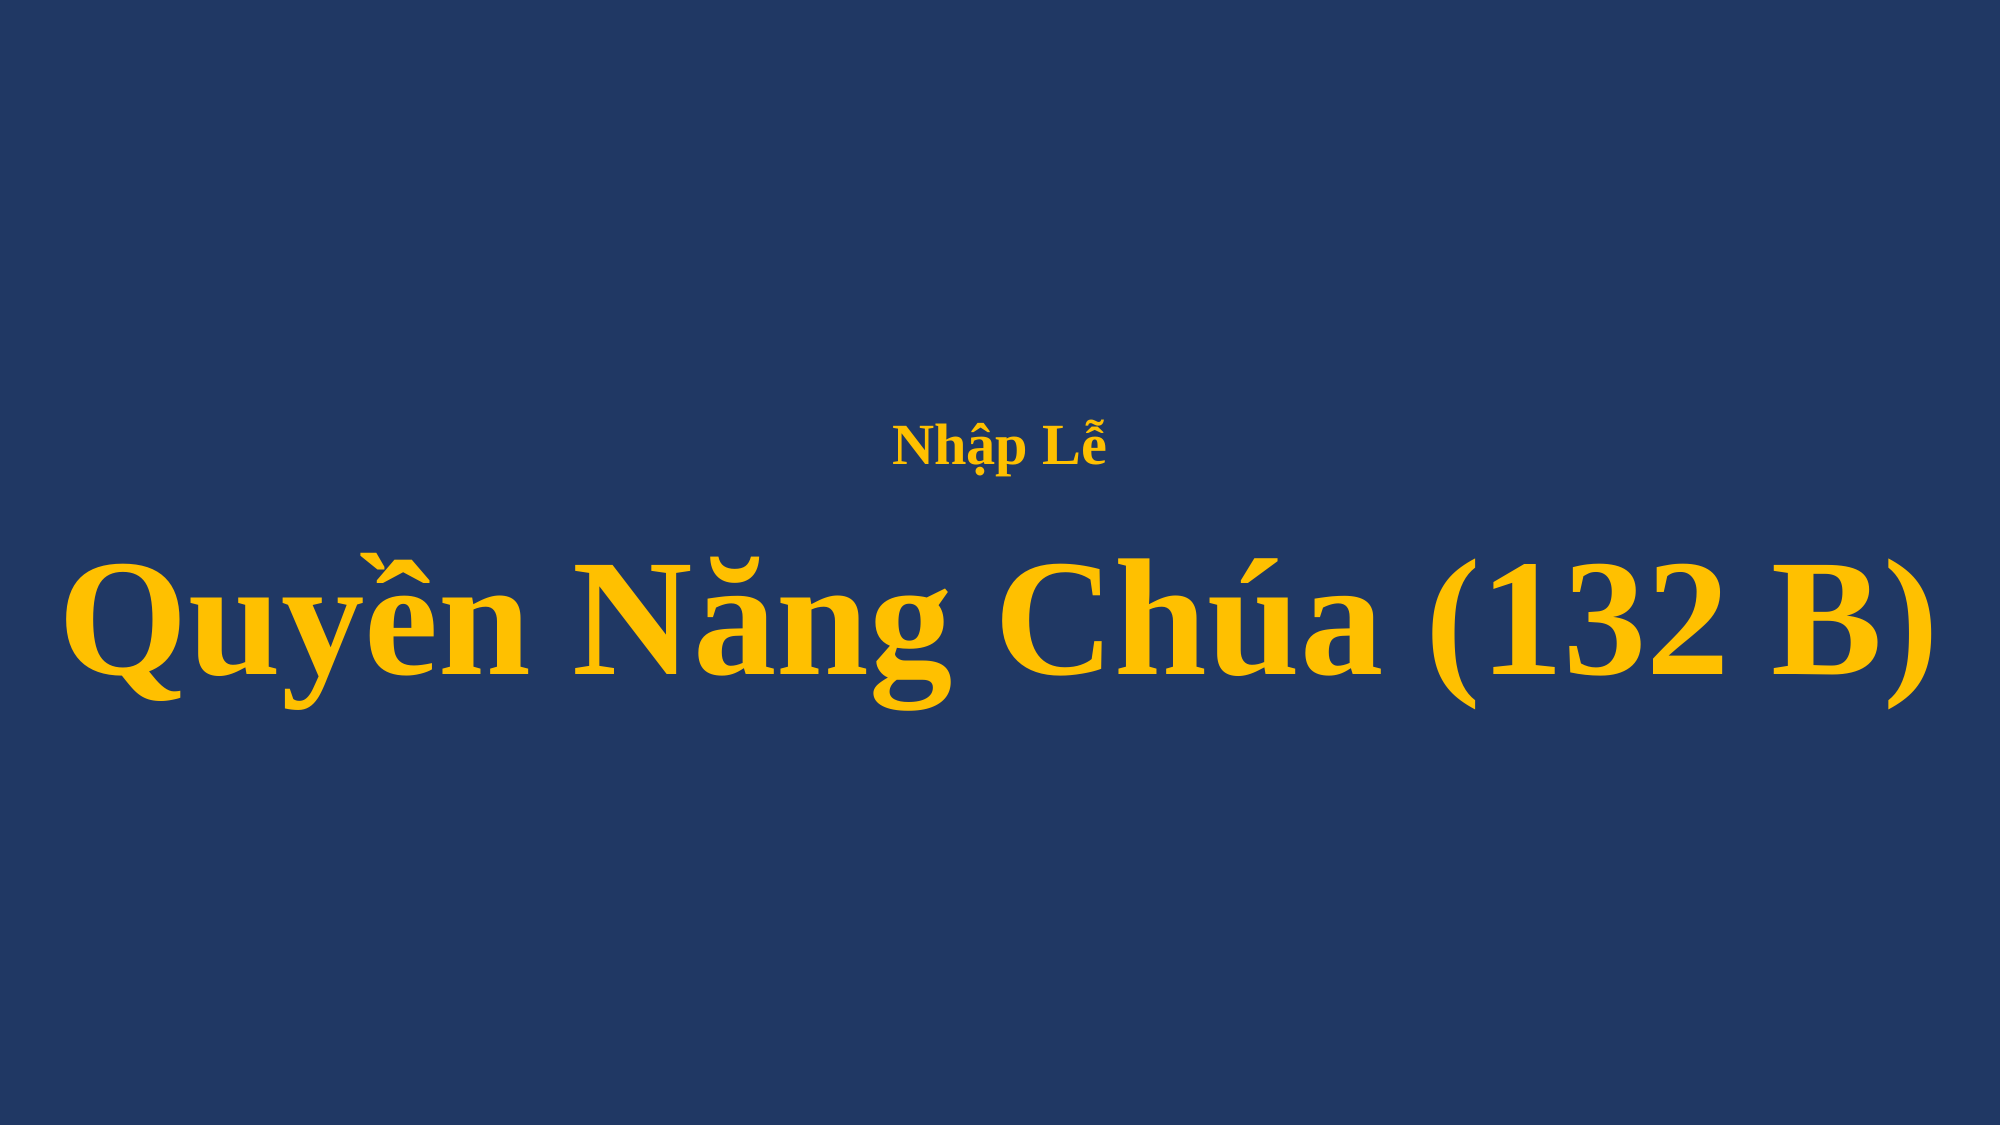

# Nhập Lễ Quyền Năng Chúa (132 B)